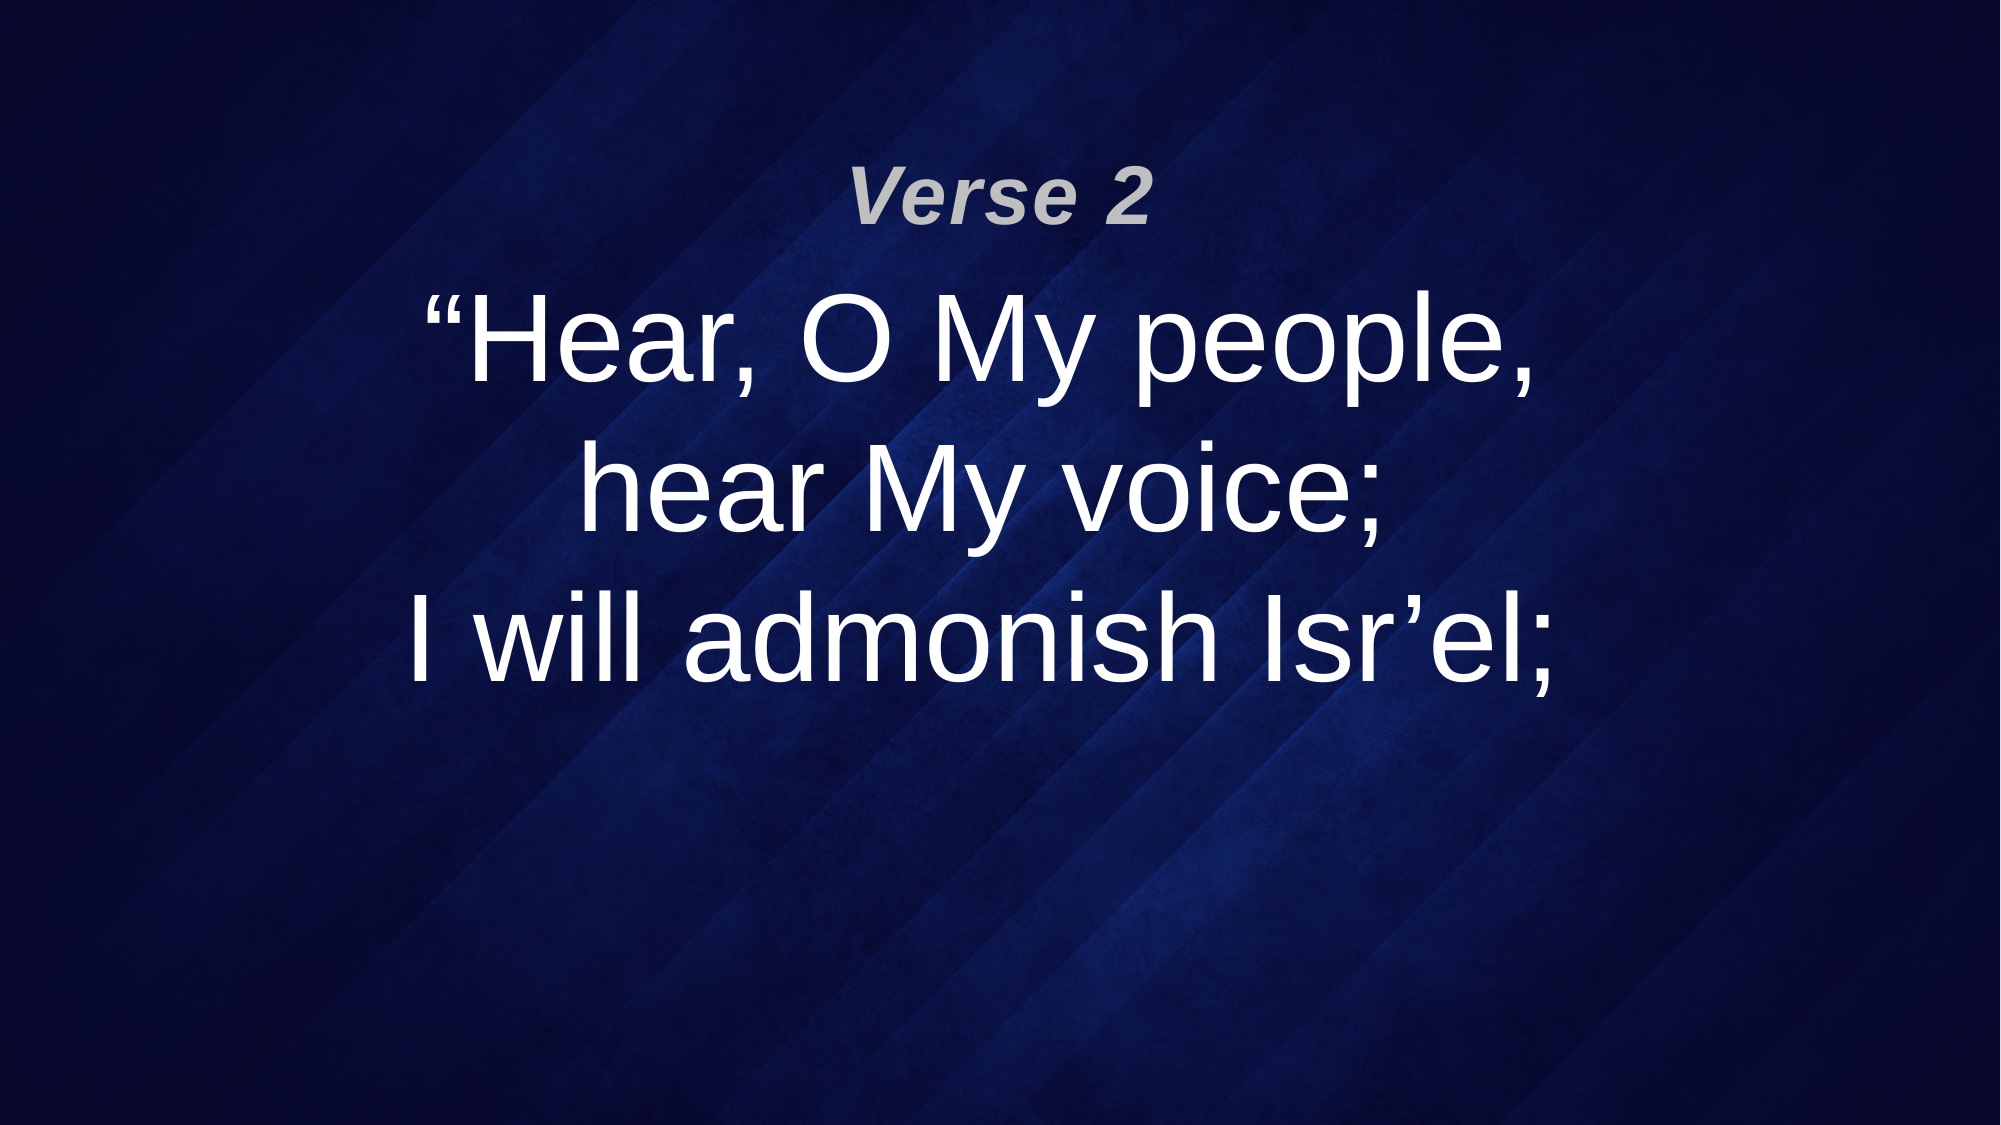

Verse 2
# “Hear, O My people, hear My voice; I will admonish Isr’el;